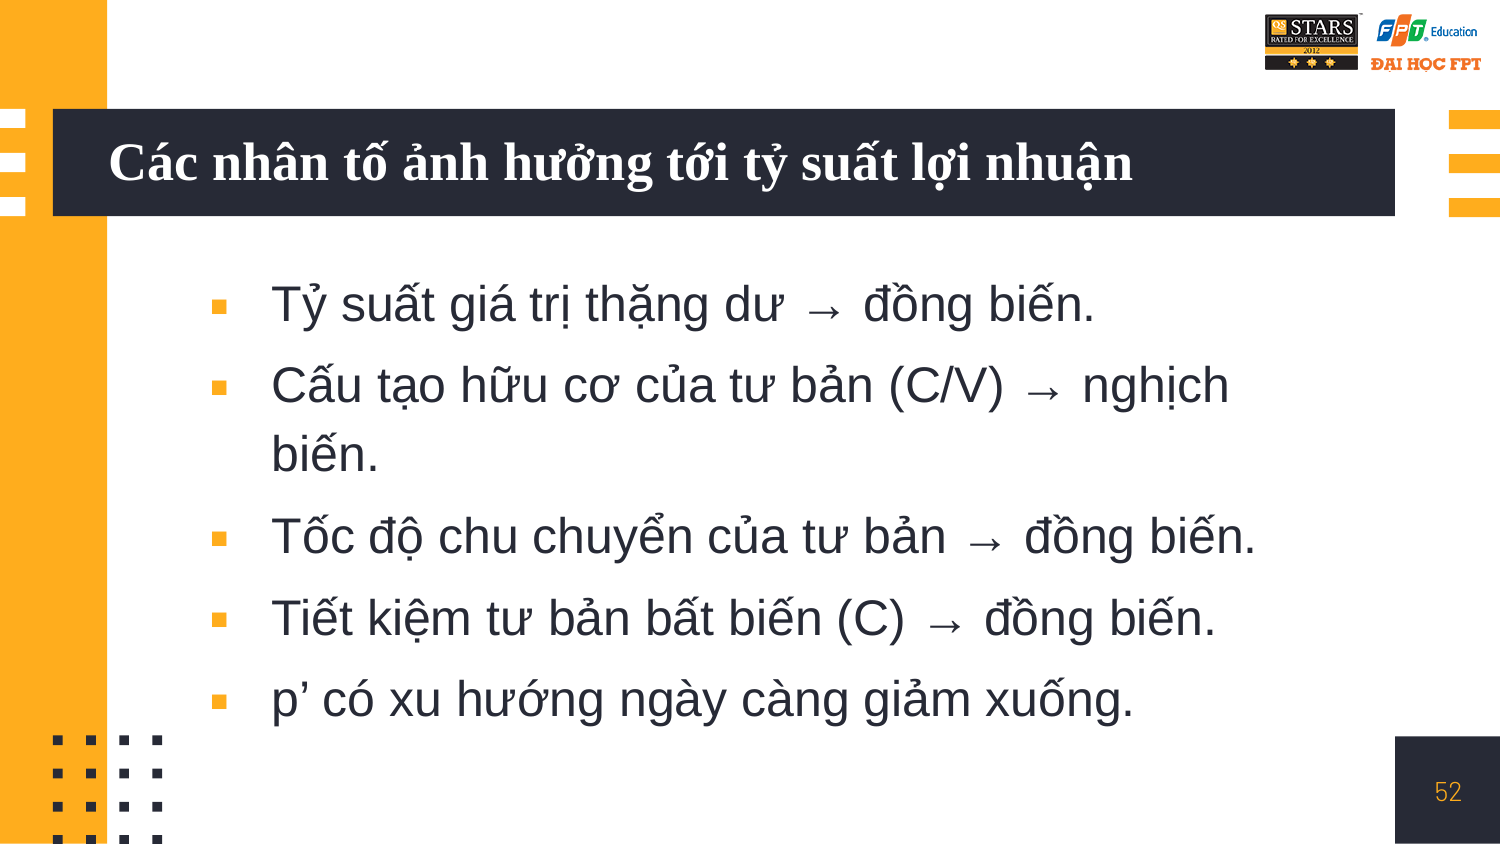

# Các nhân tố ảnh hưởng tới tỷ suất lợi nhuận
Tỷ suất giá trị thặng dư → đồng biến.
Cấu tạo hữu cơ của tư bản (C/V) → nghịch biến.
Tốc độ chu chuyển của tư bản → đồng biến.
Tiết kiệm tư bản bất biến (C) → đồng biến.
p’ có xu hướng ngày càng giảm xuống.
52